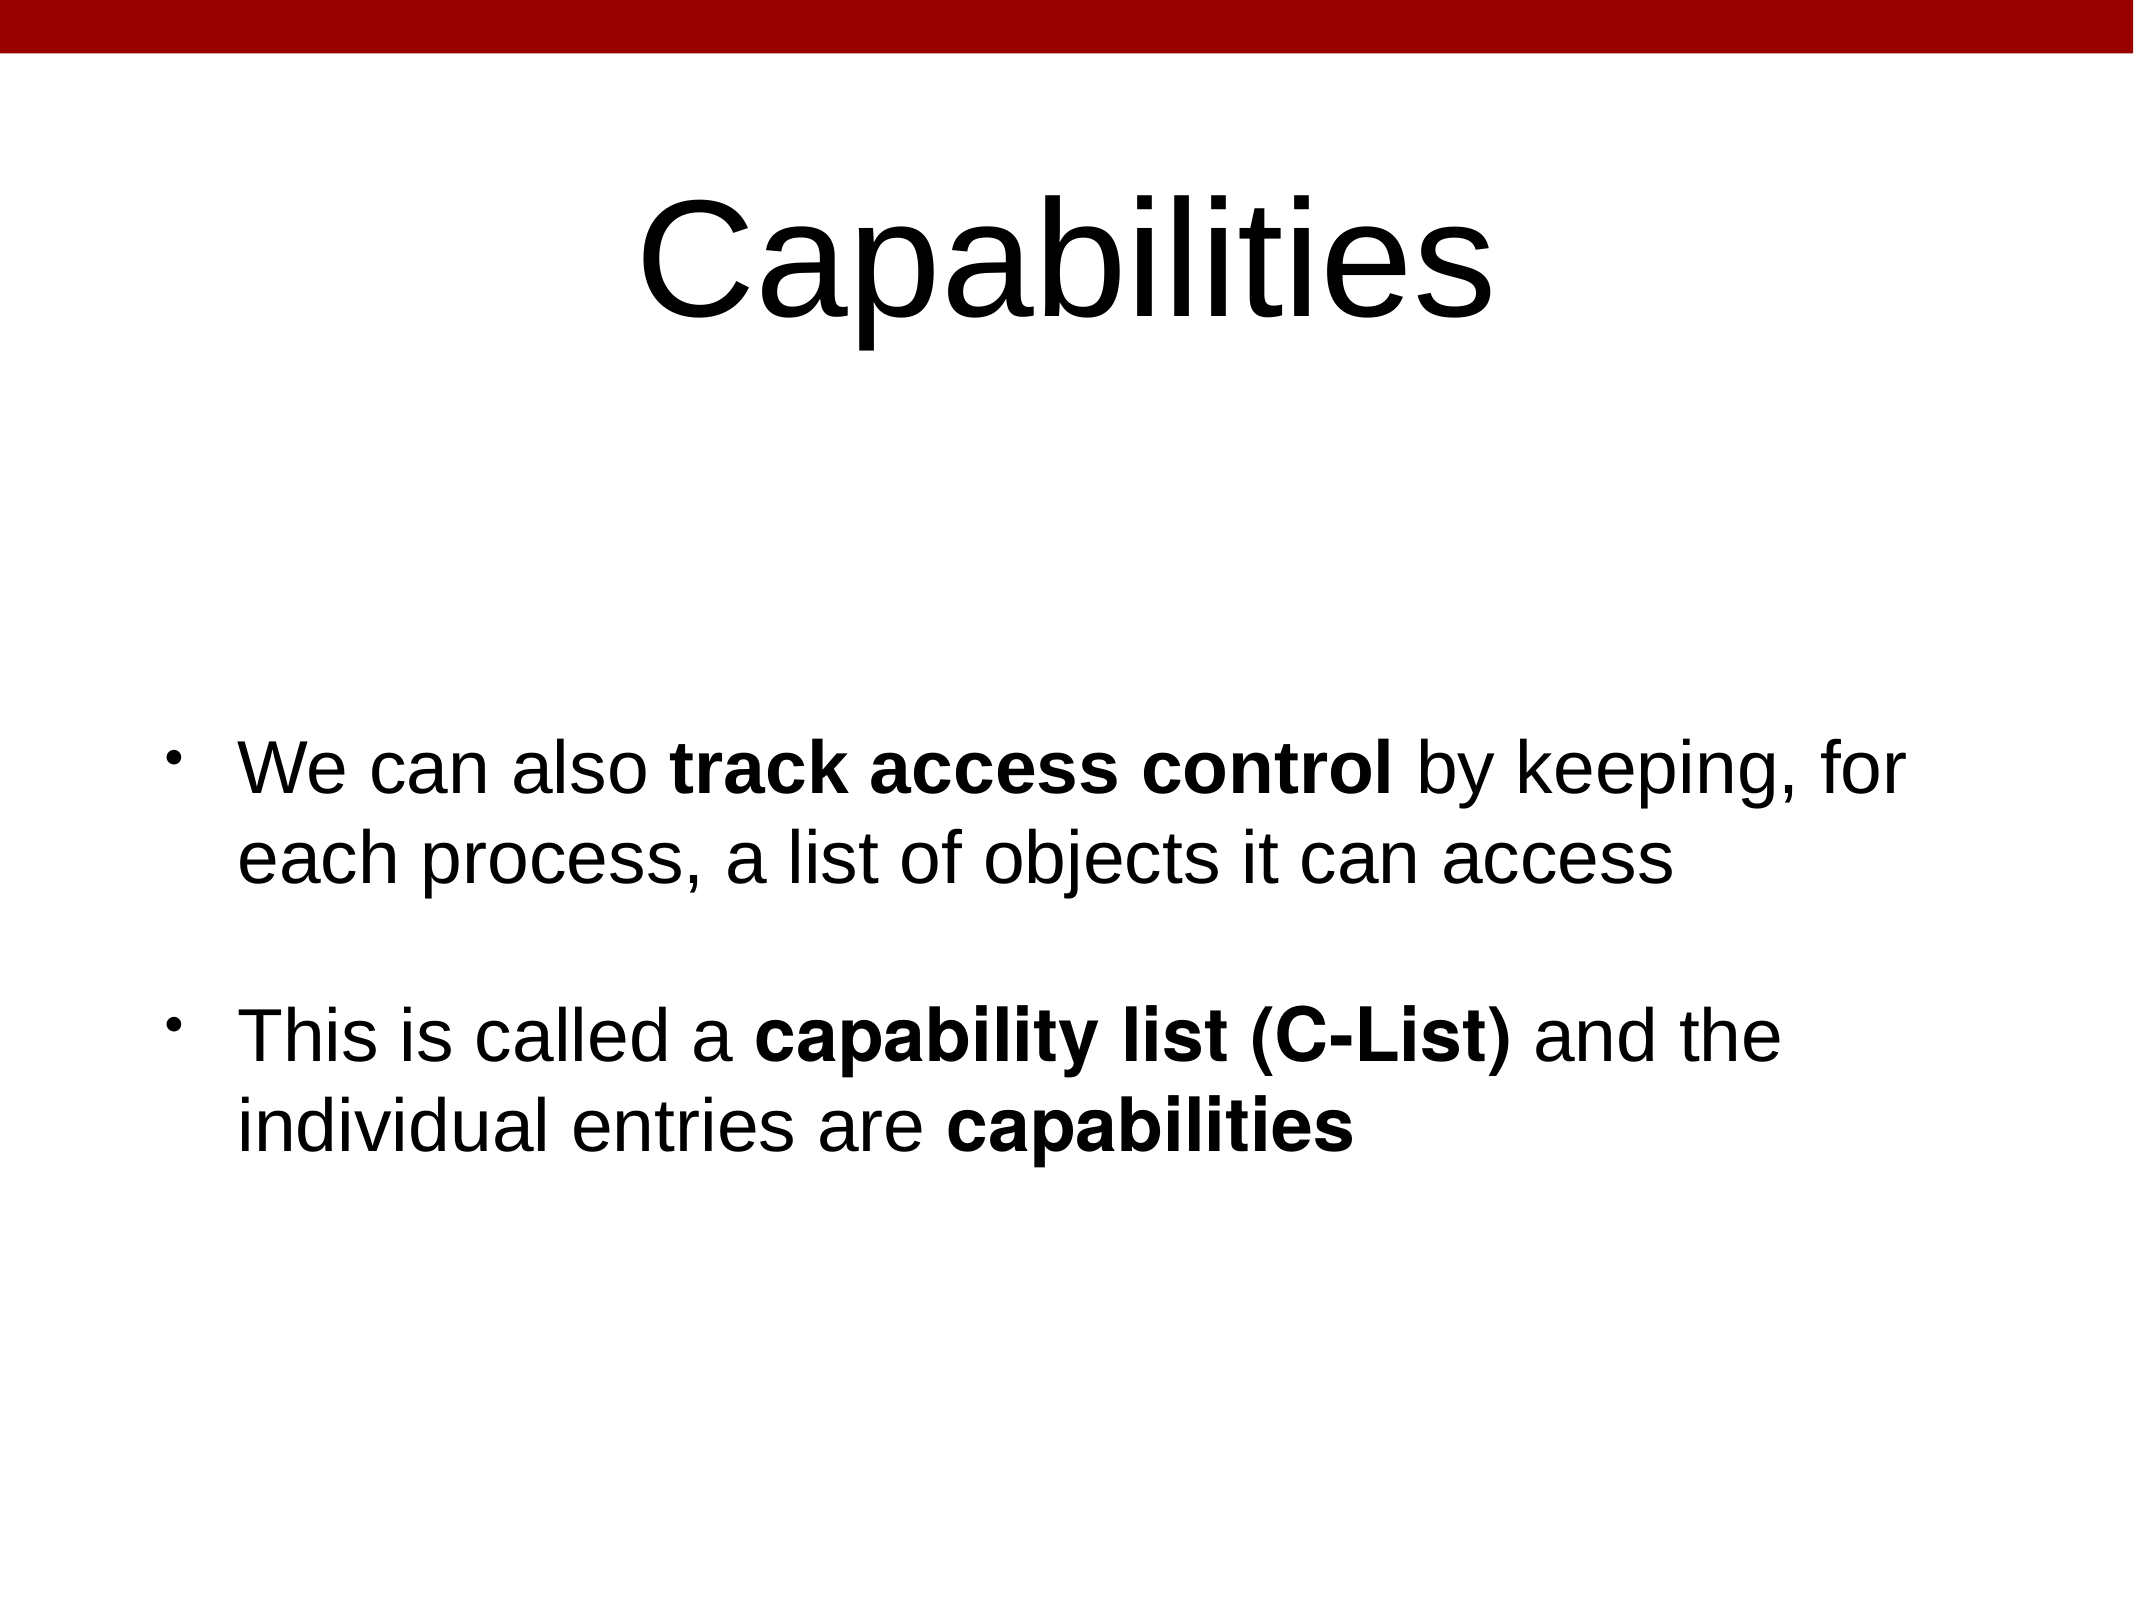

# Capabilities
We can also track access control by keeping, for each process, a list of objects it can access
This is called a capability list (C-List) and the individual entries are capabilities